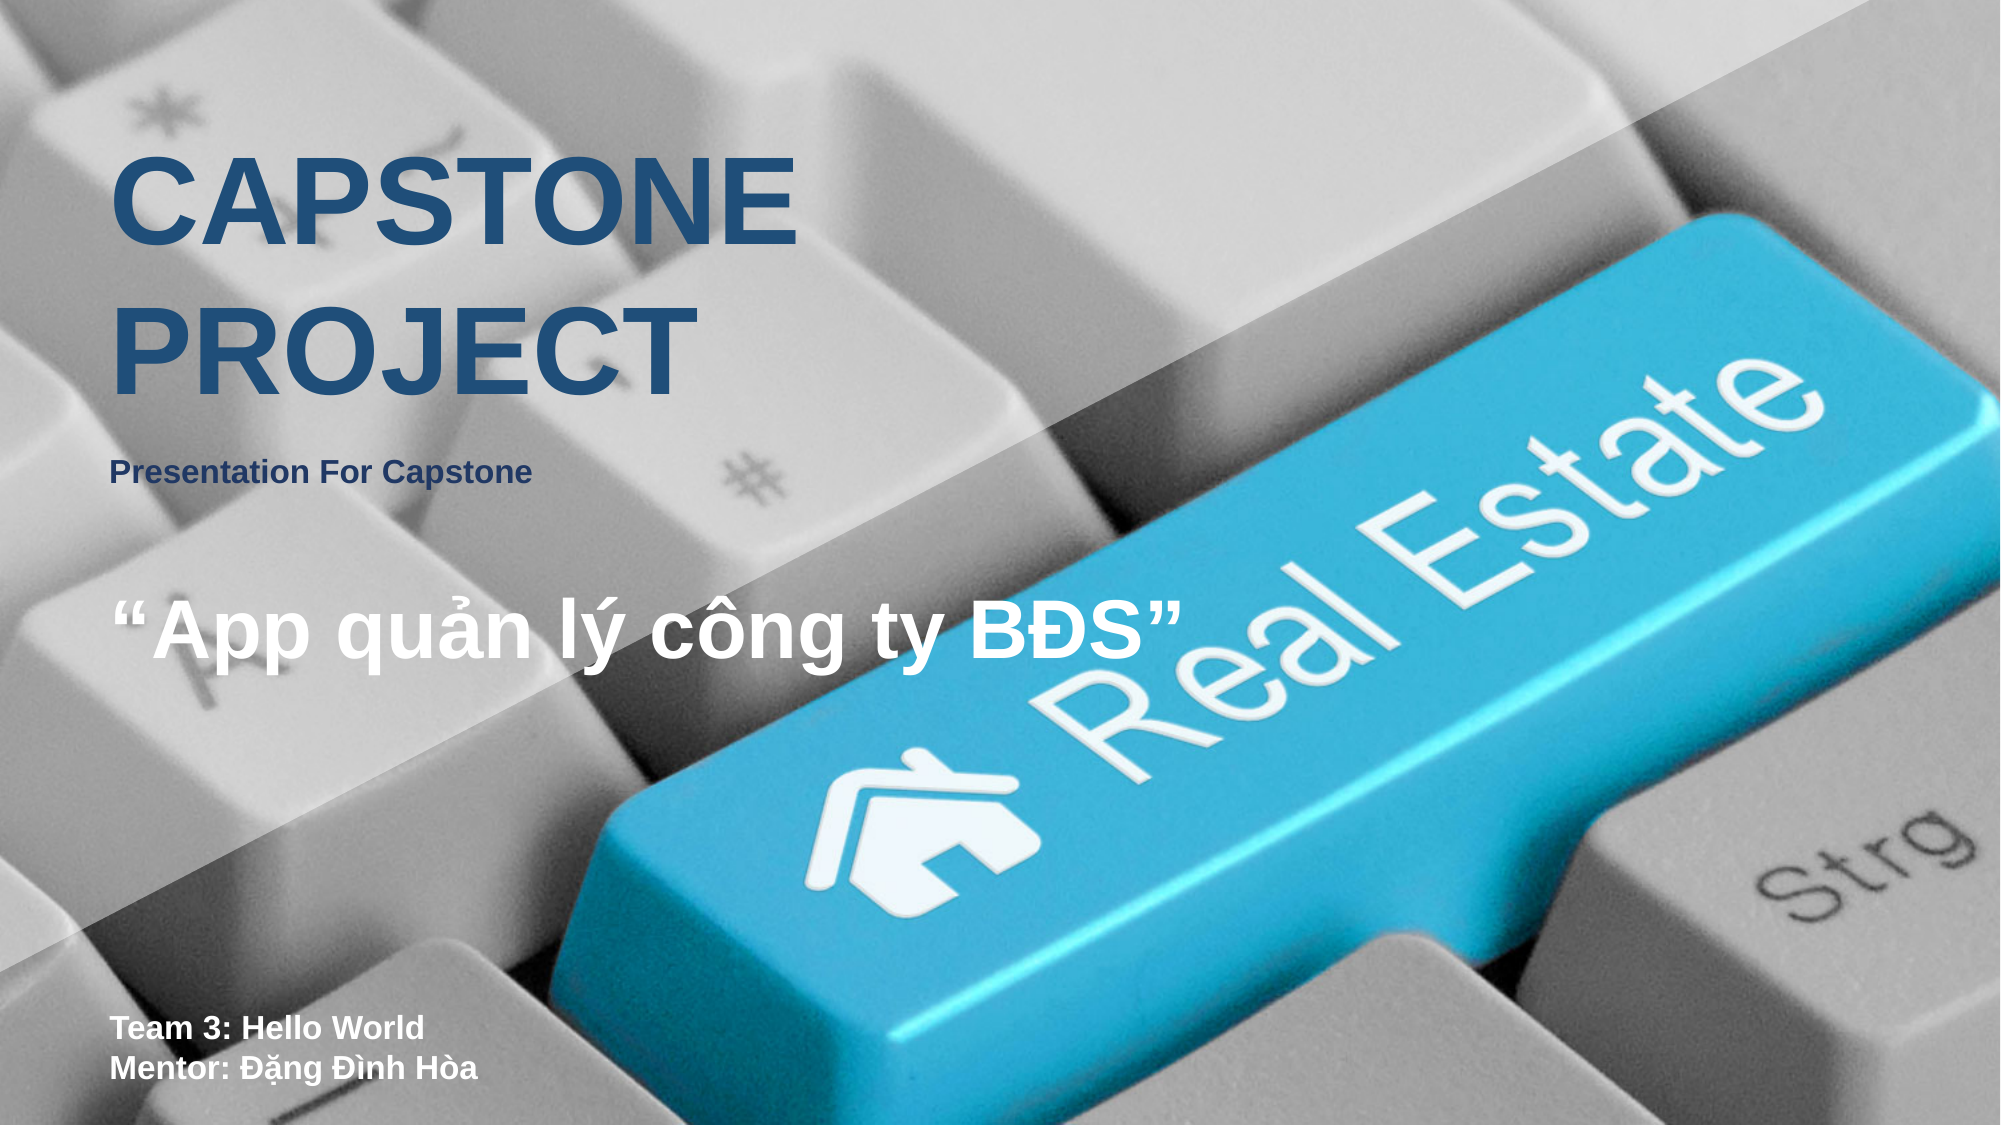

CAPSTONE PROJECT
Presentation For Capstone
“App quản lý công ty BĐS”
Team 3: Hello World
Mentor: Đặng Đình Hòa